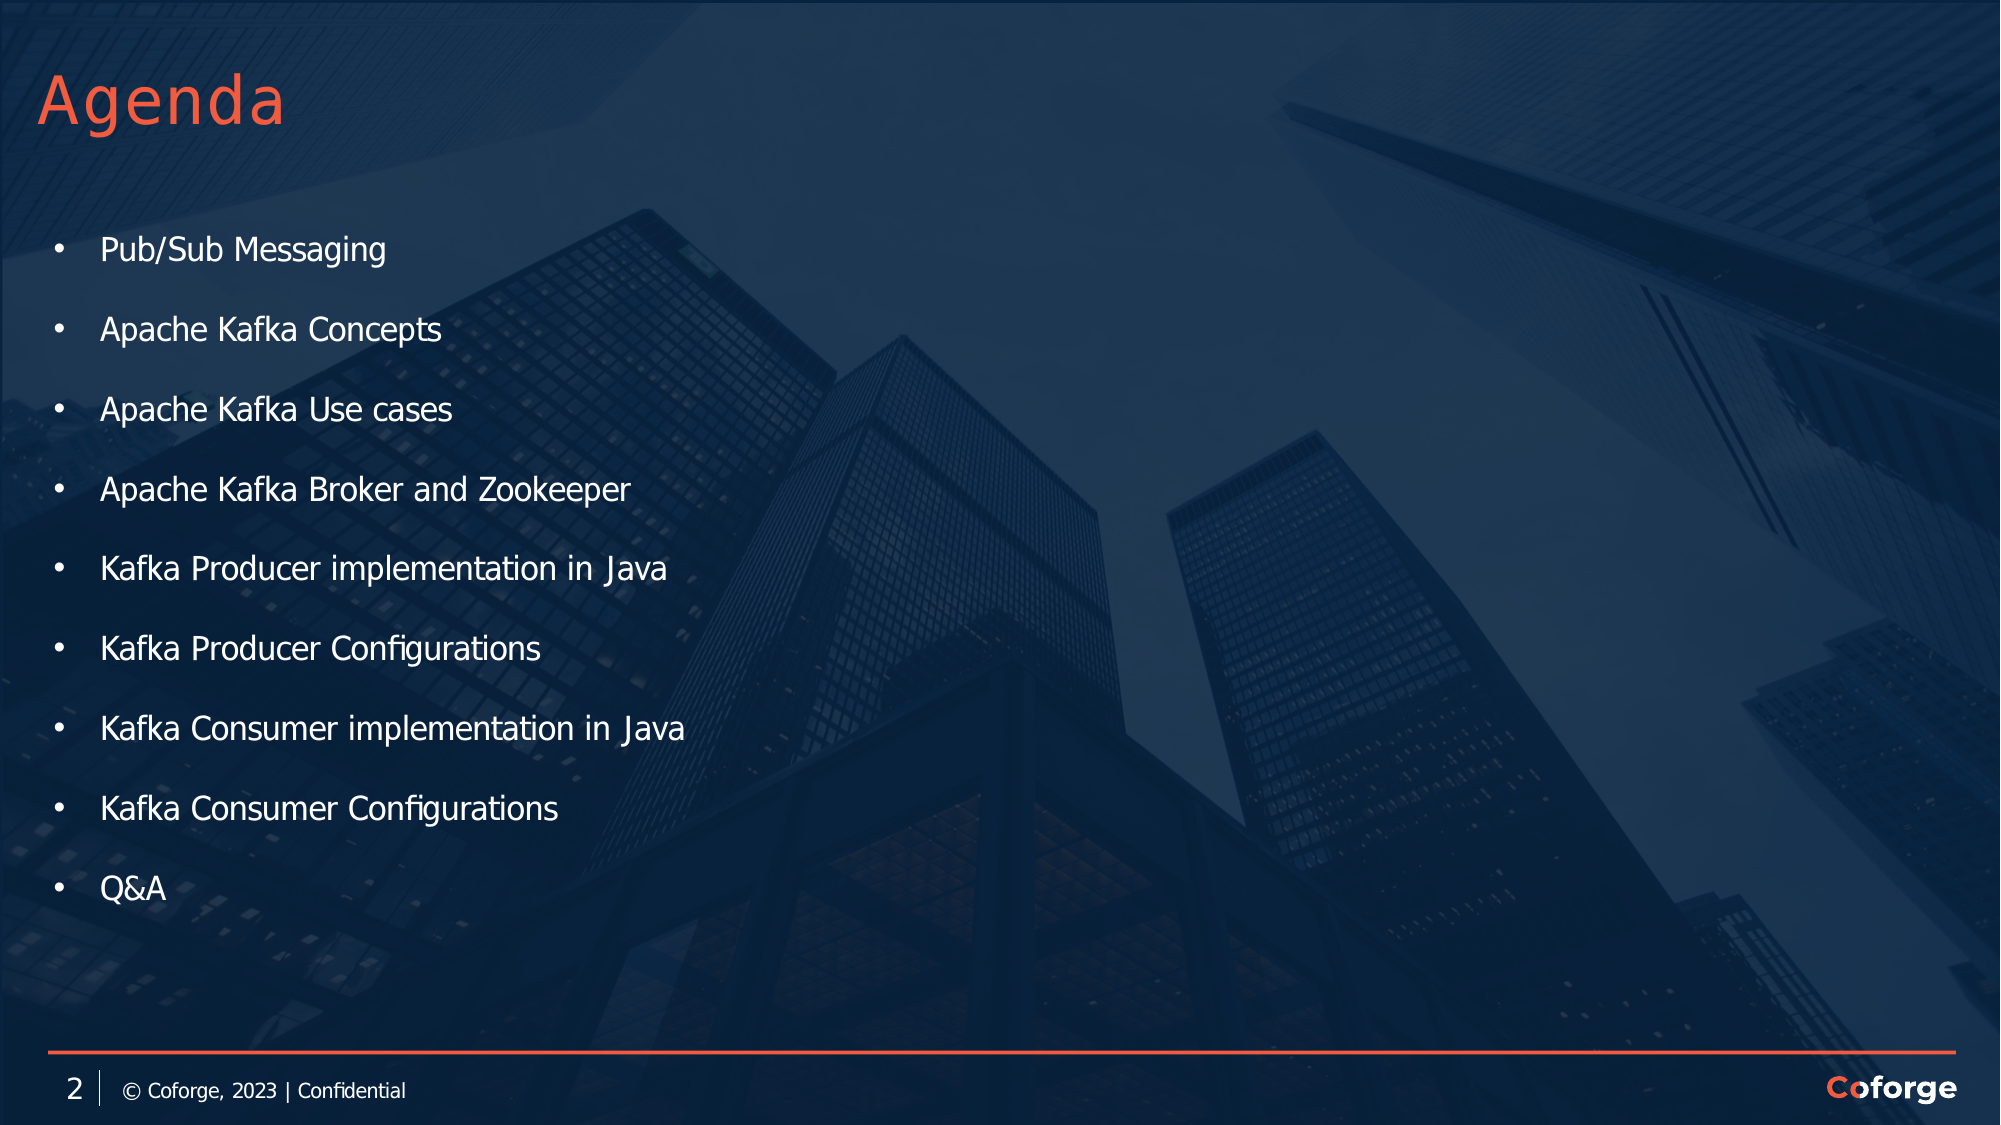

# Agenda
Pub/Sub Messaging

Apache Kafka Concepts

Apache Kafka Use cases

Apache Kafka Broker and Zookeeper

Kafka Producer implementation in Java

Kafka Producer Configurations

Kafka Consumer implementation in Java

Kafka Consumer Configurations

Q&A